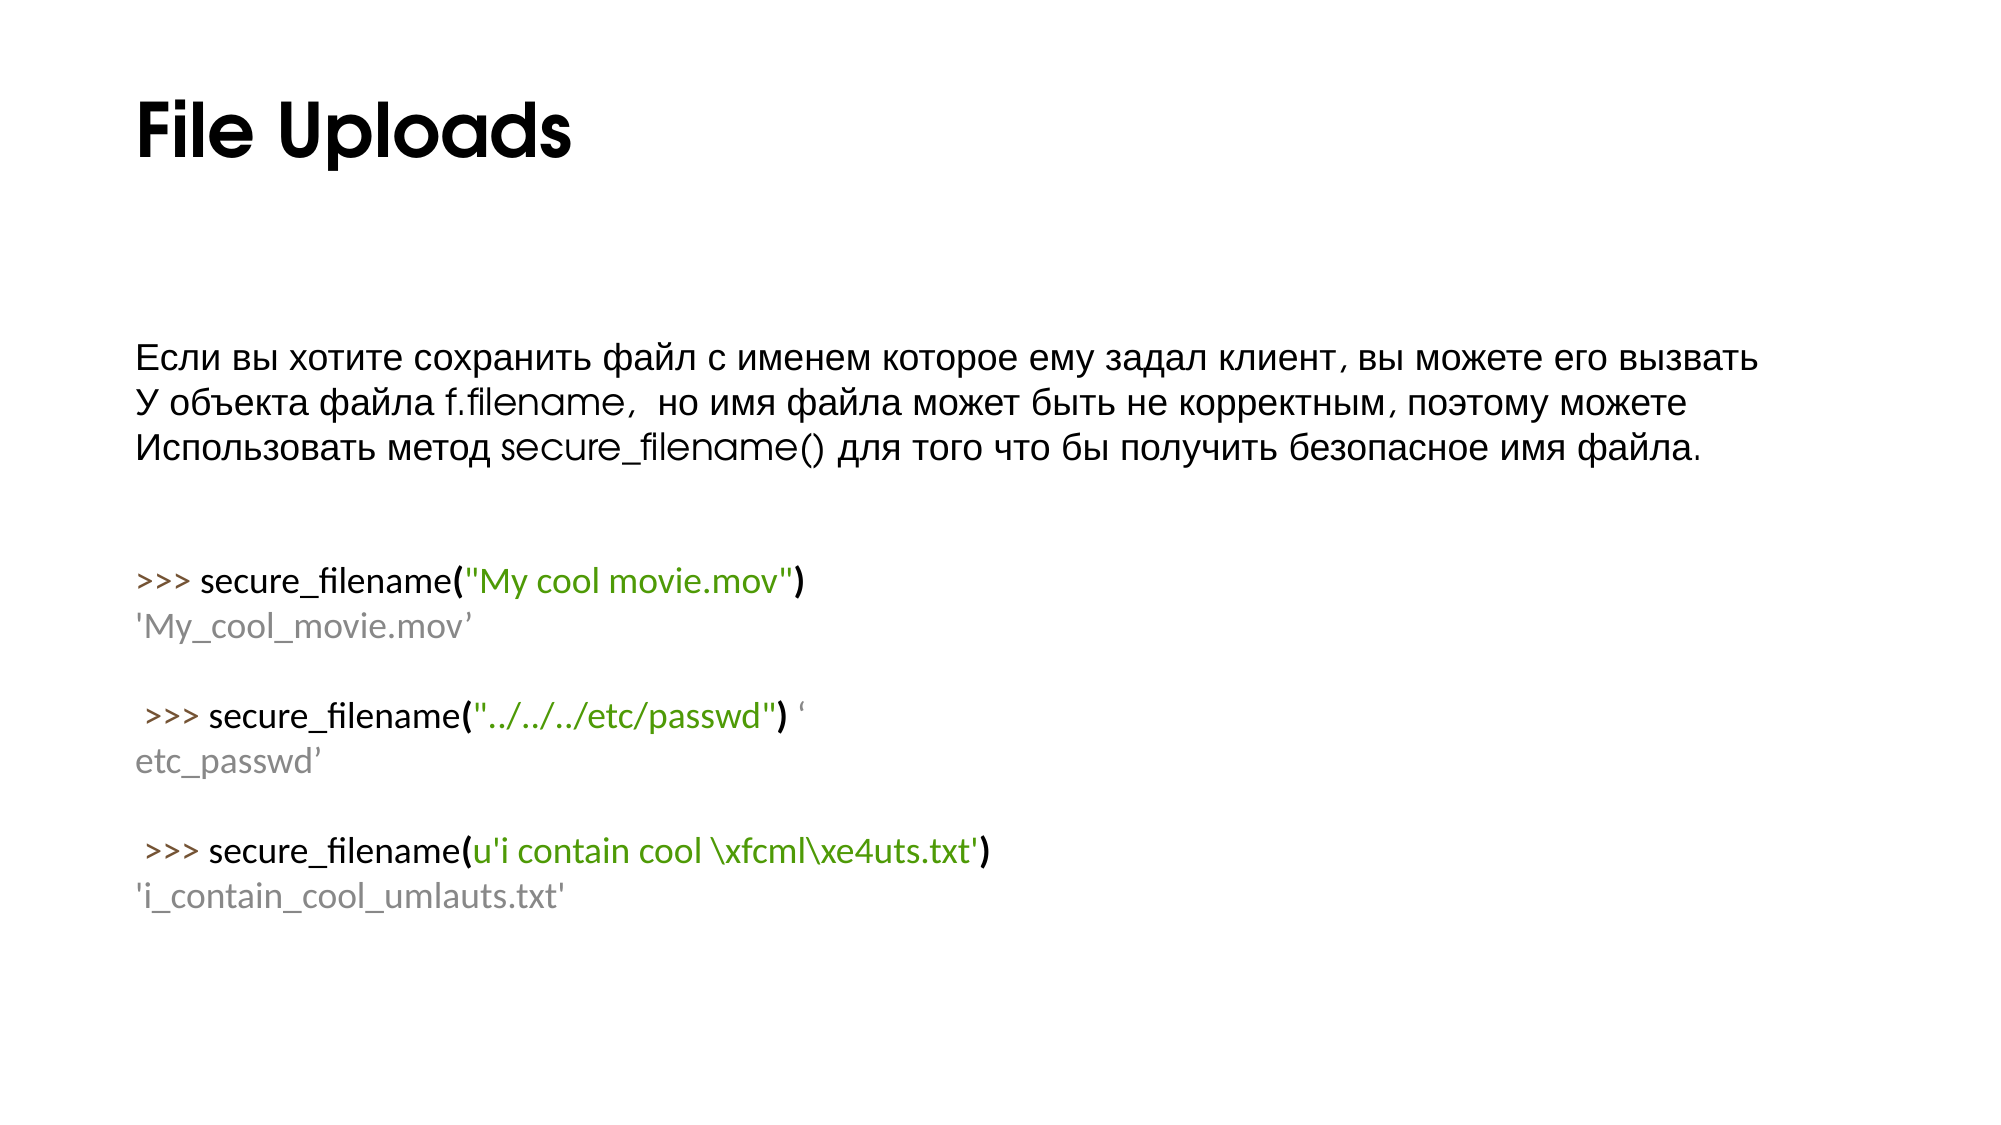

File Uploads

Если вы хотите сохранить файл с именем которое ему задал клиент, вы можете его вызвать
У объекта файла f.filename,  но имя файла может быть не корректным, поэтому можете
Использовать метод secure_filename() для того что бы получить безопасное имя файла.
>>> secure_filename("My cool movie.mov") 'My_cool_movie.mov’

 >>> secure_filename("../../../etc/passwd") ‘
etc_passwd’

 >>> secure_filename(u'i contain cool \xfcml\xe4uts.txt') 'i_contain_cool_umlauts.txt'